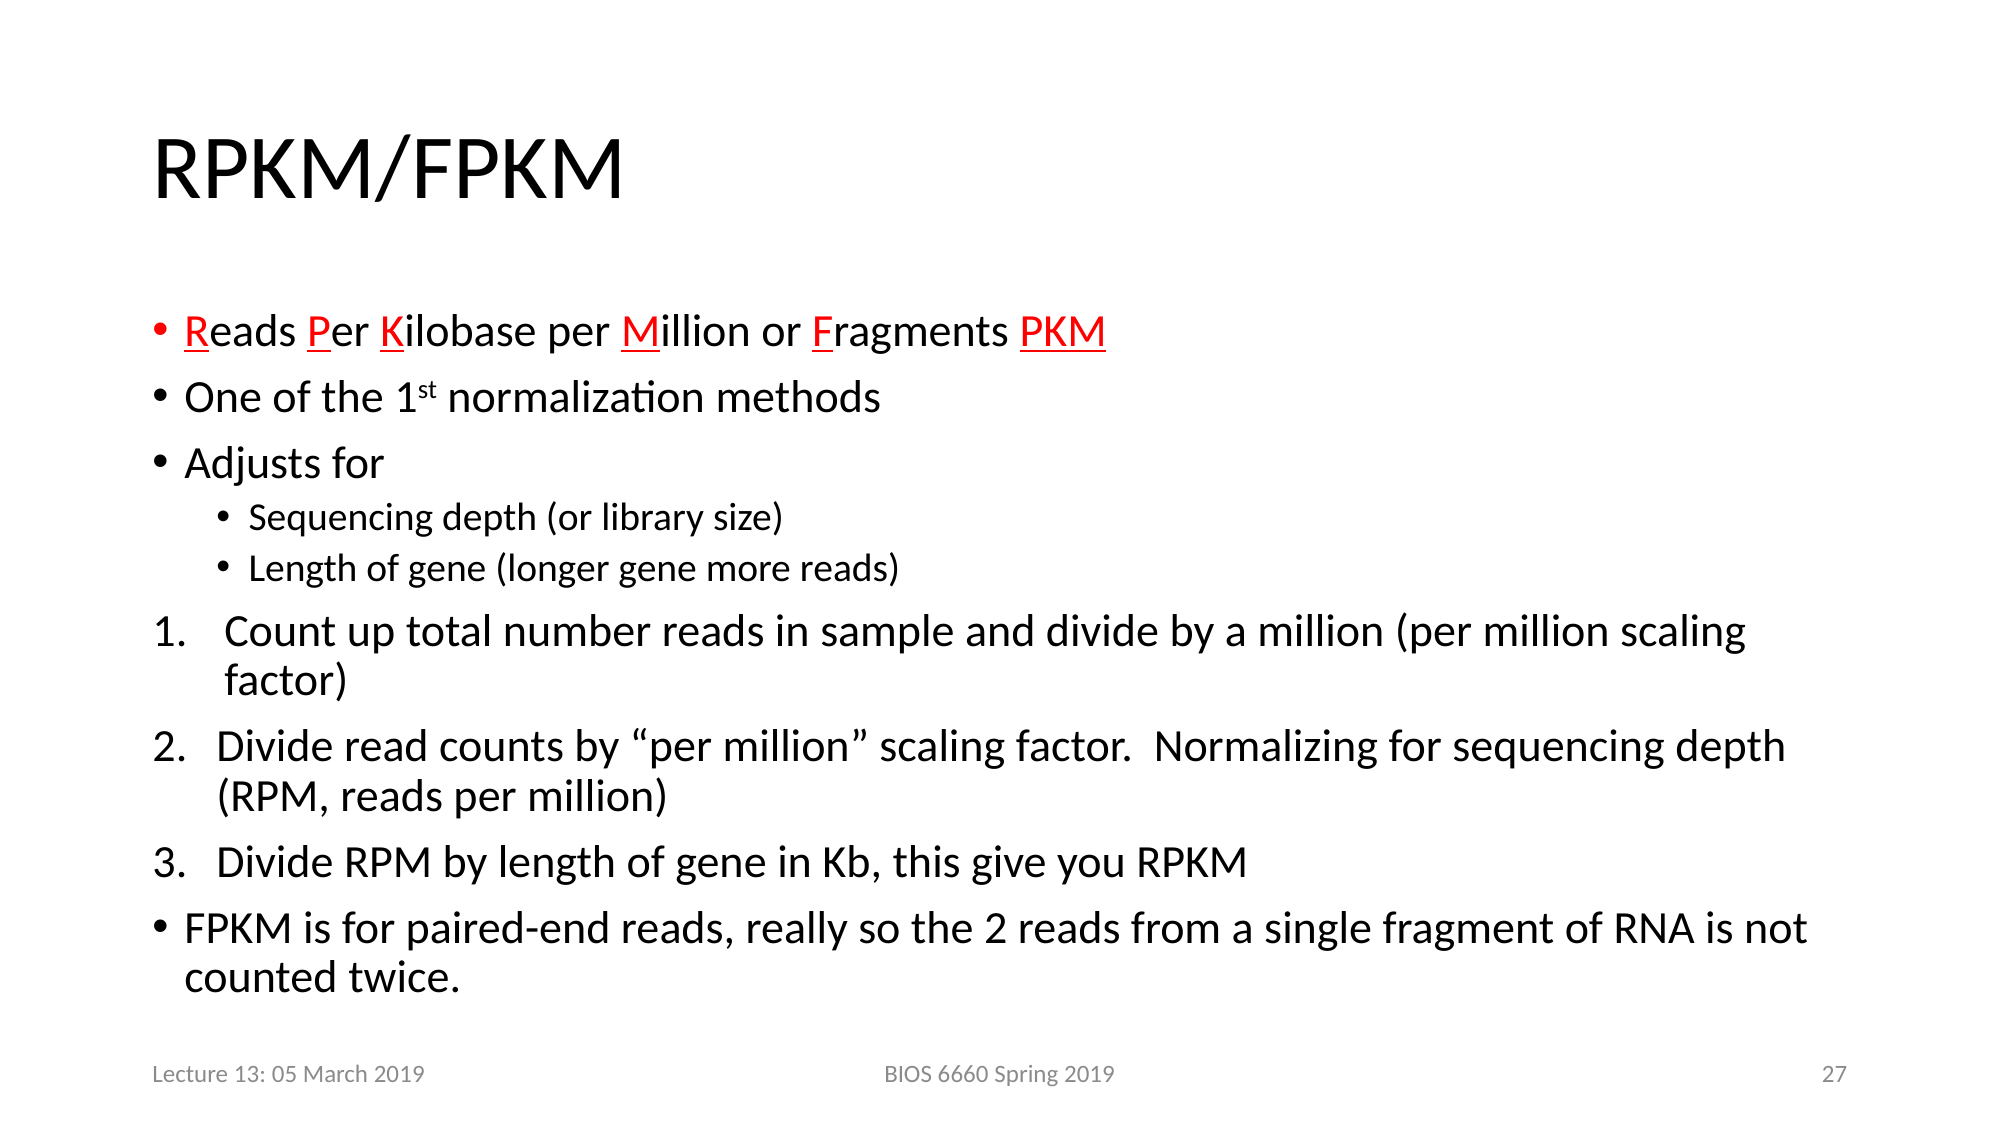

# RPKM/FPKM
Reads Per Kilobase per Million or Fragments PKM
One of the 1st normalization methods
Adjusts for
Sequencing depth (or library size)
Length of gene (longer gene more reads)
Count up total number reads in sample and divide by a million (per million scaling factor)
Divide read counts by “per million” scaling factor.  Normalizing for sequencing depth (RPM, reads per million)
Divide RPM by length of gene in Kb, this give you RPKM
FPKM is for paired-end reads, really so the 2 reads from a single fragment of RNA is not counted twice.

Lecture 13: 05 March 2019
BIOS 6660 Spring 2019
27